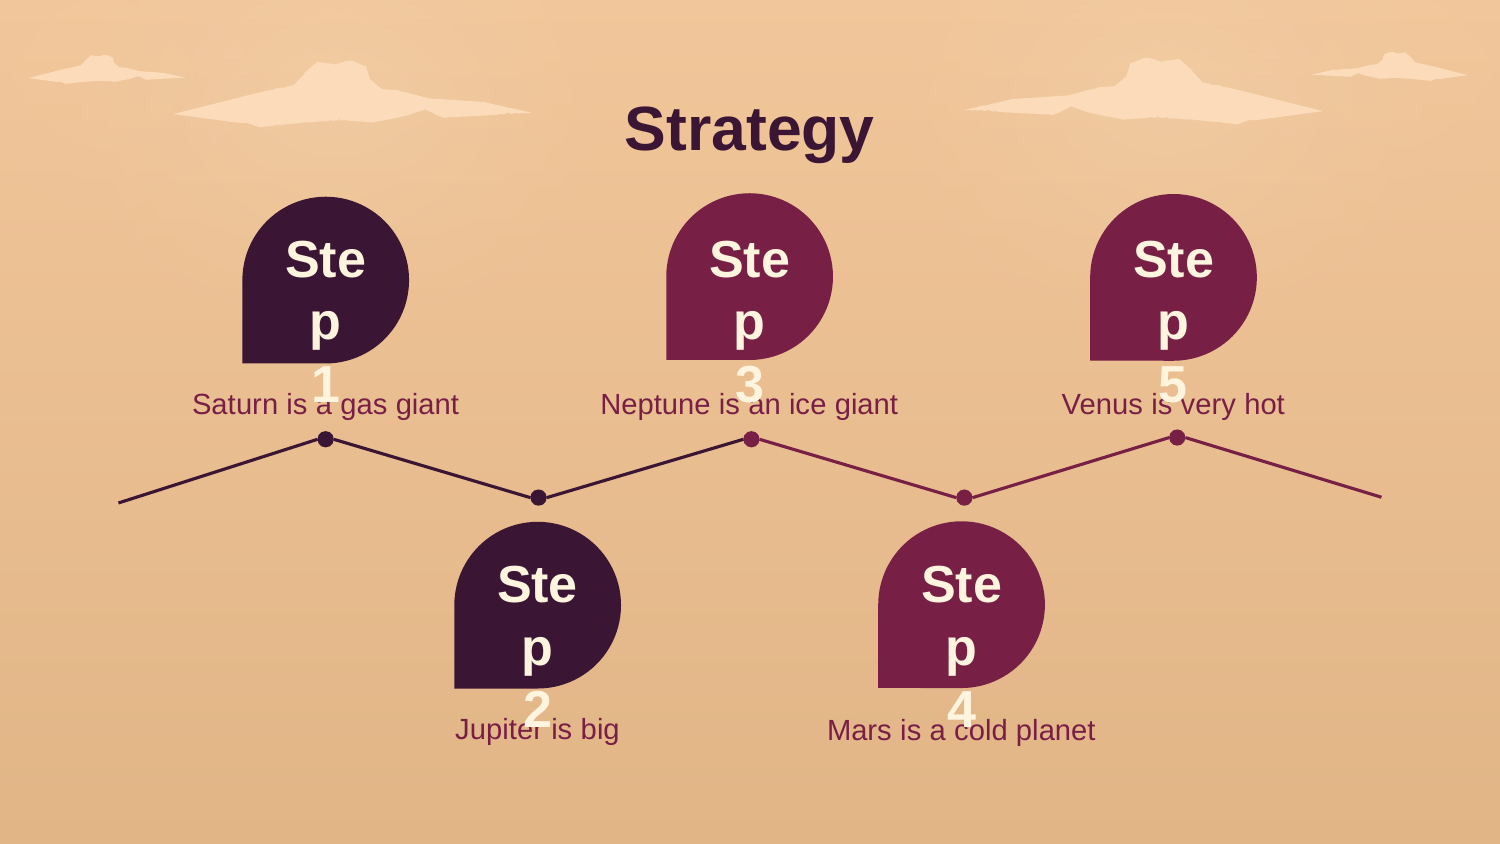

# Strategy

Step
5
Step
1
Step
3
Venus is very hot
Neptune is an ice giant
Saturn is a gas giant

Step
4
Step
2

Jupiter is big
Mars is a cold planet